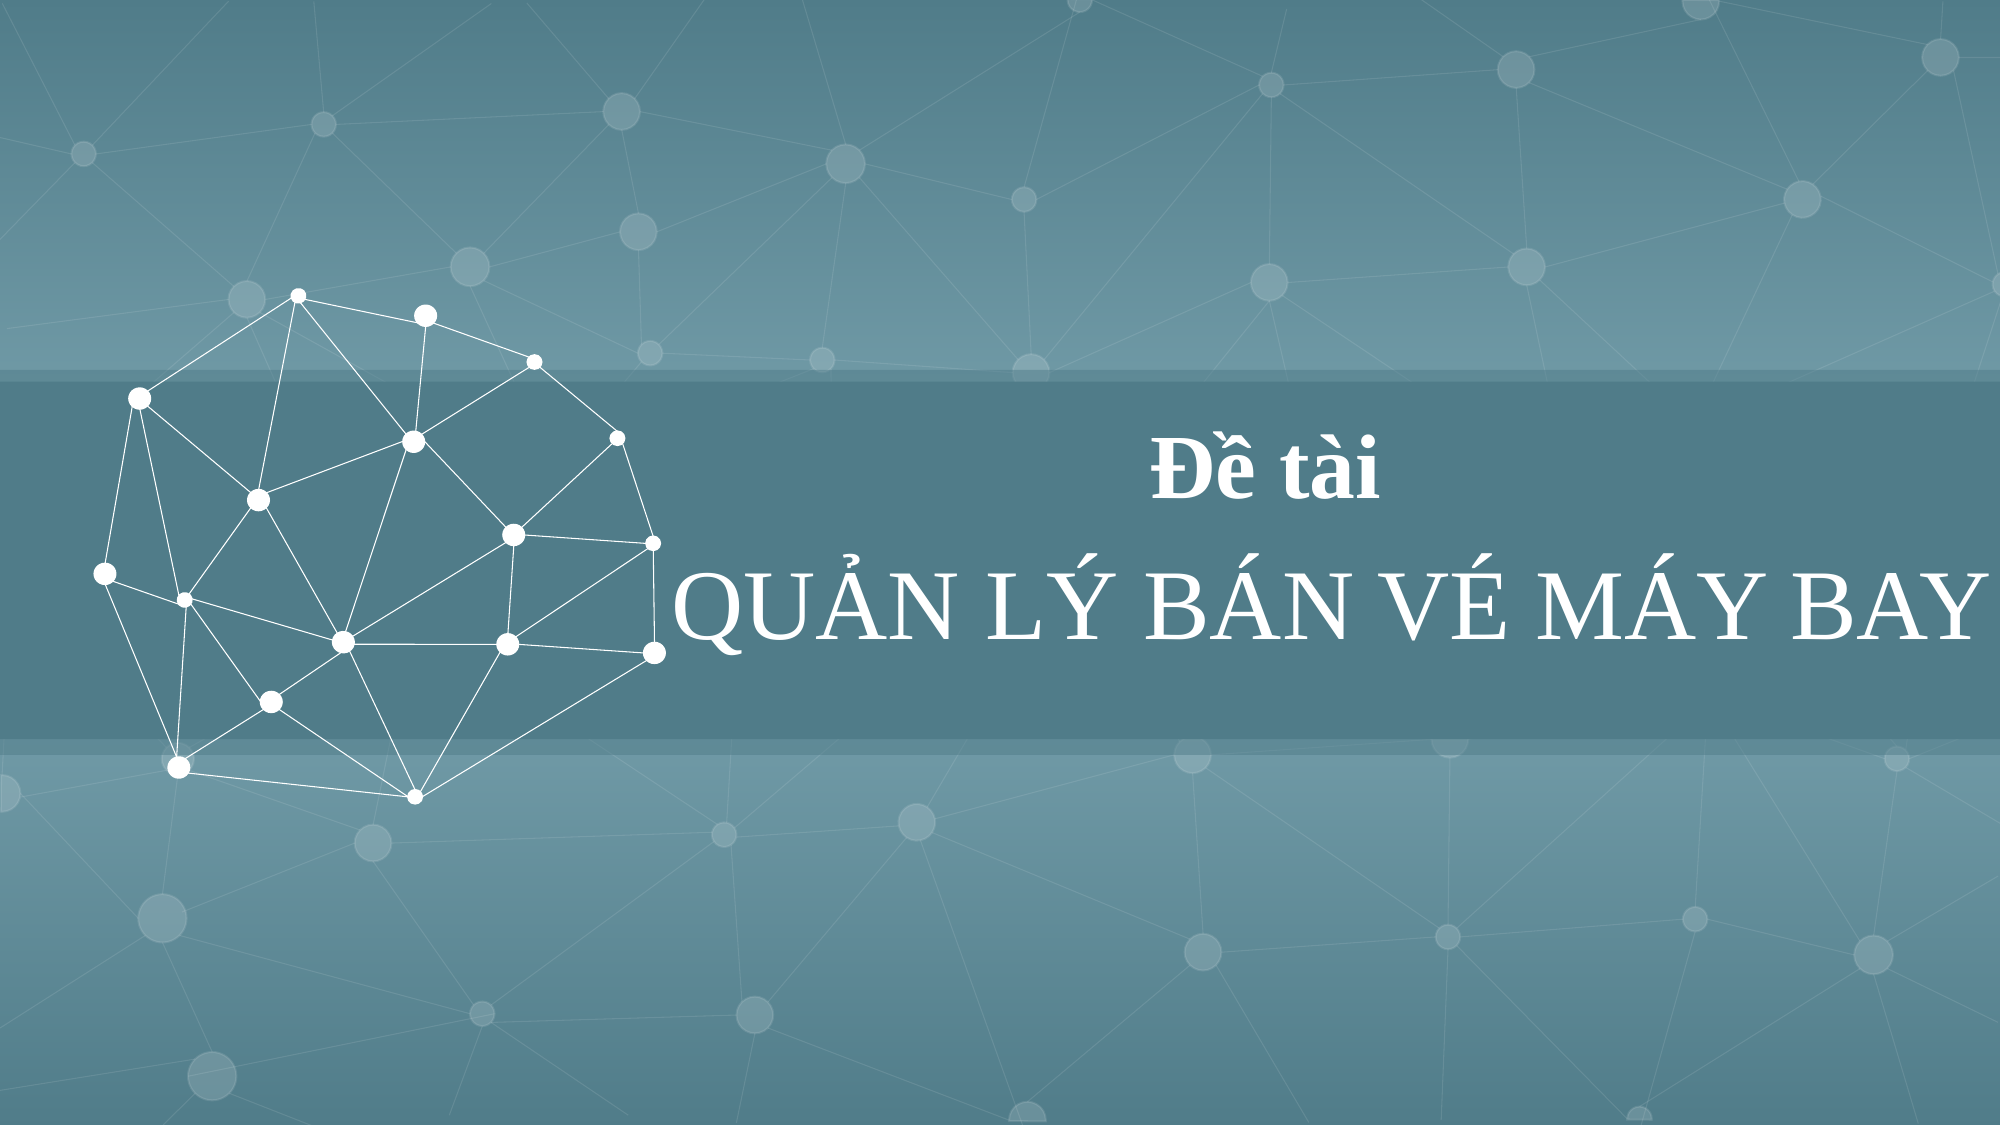

Đề tài
QUẢN LÝ BÁN VÉ MÁY BAY